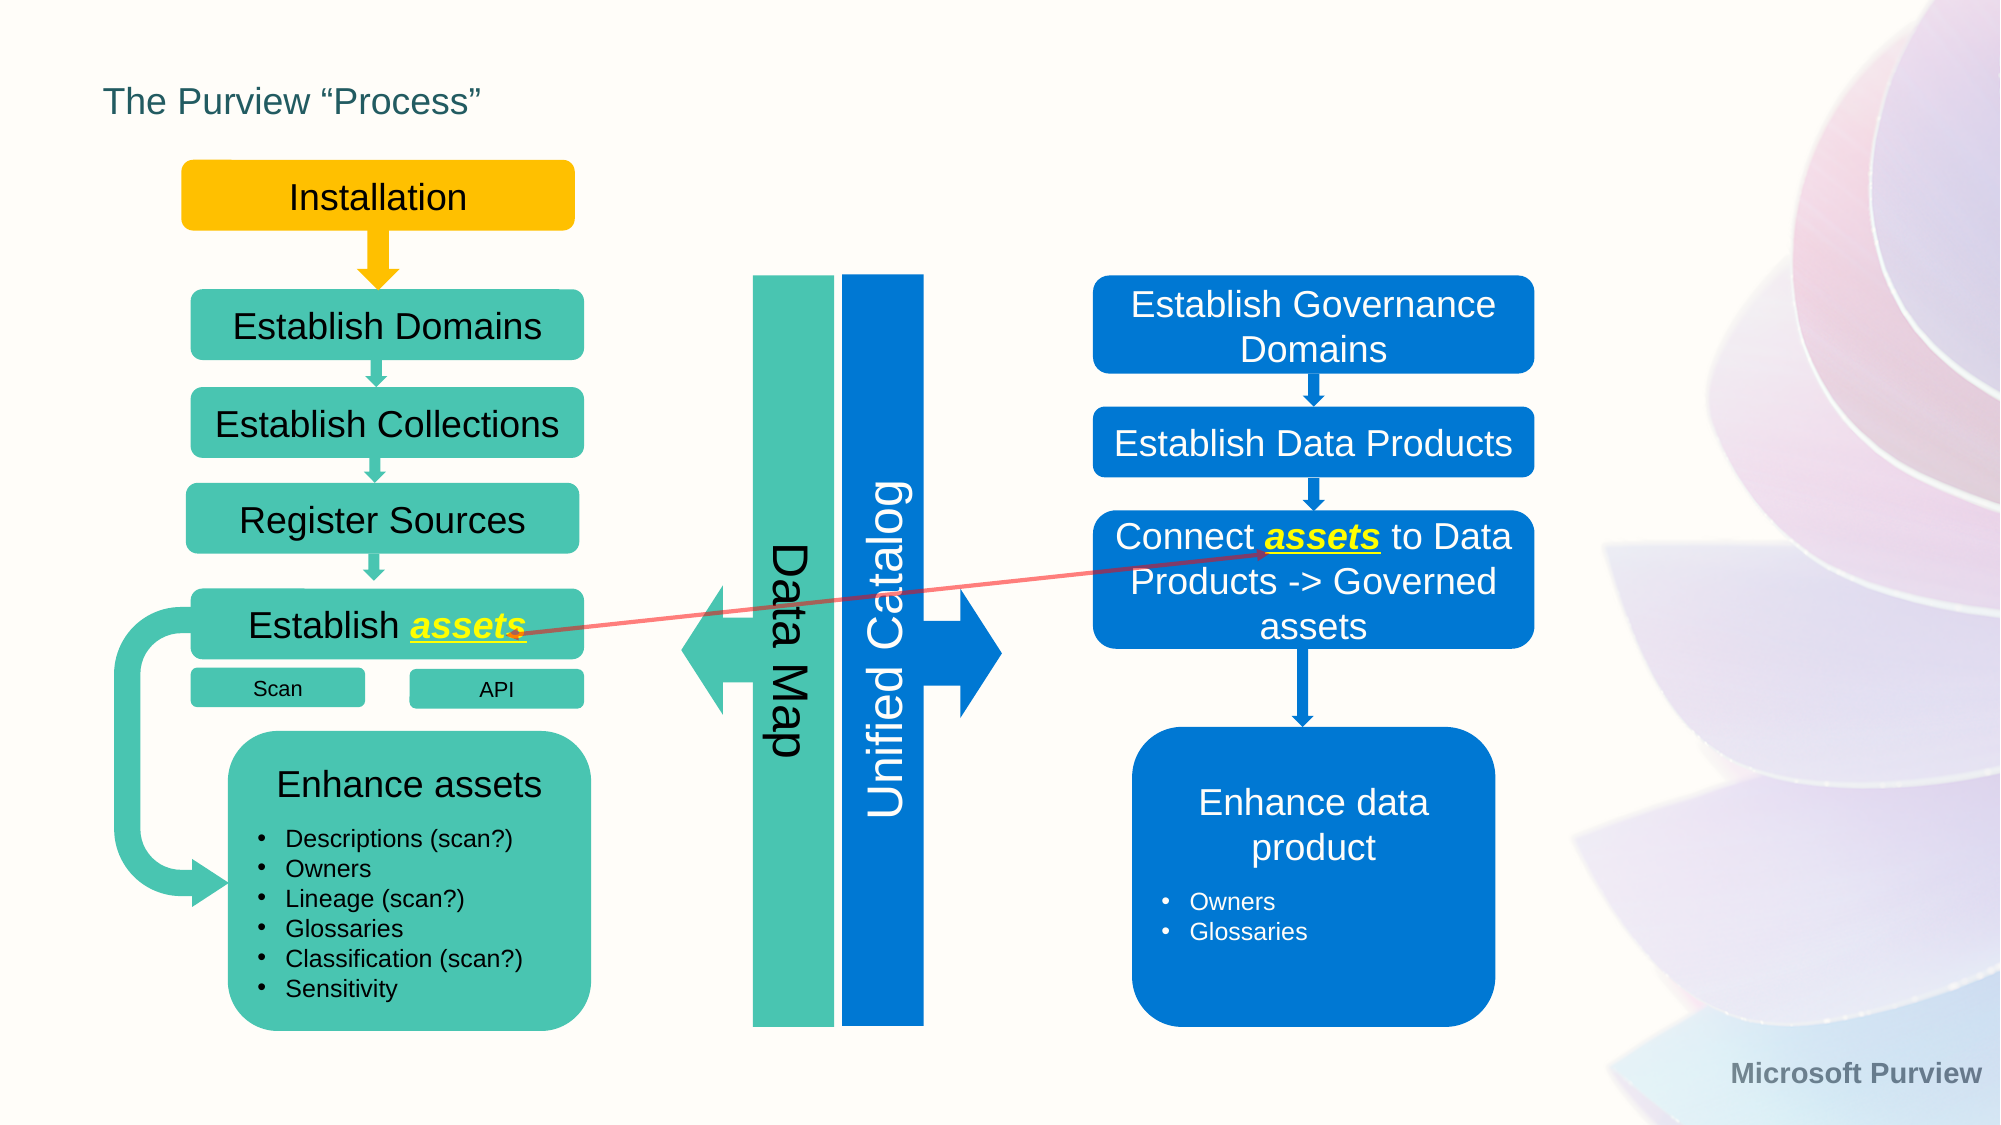

The Purview “Process”
Installation

Unified Catalog
Data Map
Establish Governance Domains
Establish Domains

Establish Collections
Establish Data Products

Register Sources
Connect assets to Data Products -> Governed assets

Establish assets

Scan
API

Enhance data product

Owners
Glossaries

Enhance assets

Descriptions (scan?)
Owners
Lineage (scan?)
Glossaries
Classification (scan?)
Sensitivity